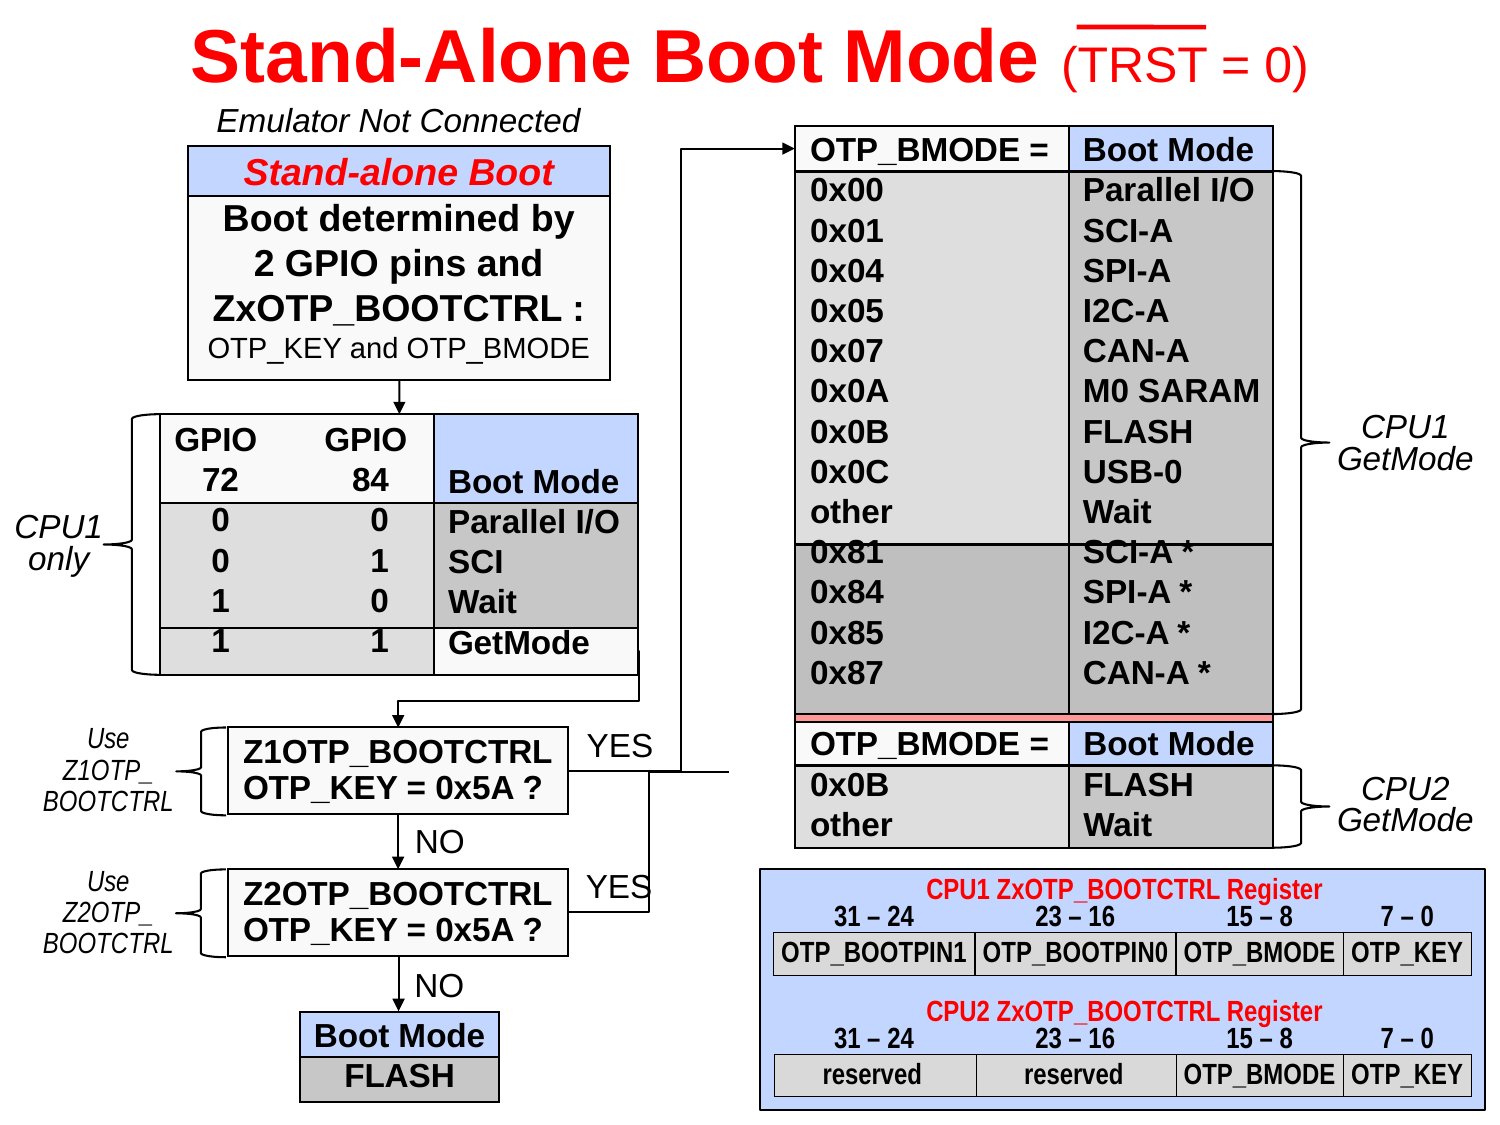

# Stand-Alone Boot Mode (TRST = 0)

Emulator Not Connected

OTP_BMODE =
0x00
0x01
0x04
0x05
0x07
0x0A
0x0B
0x0C
other
0x81
0x84
0x85
0x87
Boot Mode
Parallel I/O
SCI-A
SPI-A
I2C-A
CAN-A
M0 SARAM
FLASH
USB-0
Wait
SCI-A *
SPI-A *
I2C-A *
CAN-A *

Stand-alone Boot
Boot determined by
2 GPIO pins and
ZxOTP_BOOTCTRL :
OTP_KEY and OTP_BMODE

CPU1 GetMode

GPIO	GPIO
   72	   84
    0	     0
    0	     1
    1	     0
    1	     1
Boot Mode
Parallel I/O
SCI
Wait
GetMode

CPU1 only

Use
Z1OTP_
BOOTCTRL

OTP_BMODE =
0x0B
other
Boot Mode
FLASH
Wait
YES
Z1OTP_BOOTCTRL
OTP_KEY = 0x5A ?

CPU2 GetMode
NO
Use
Z2OTP_
BOOTCTRL
YES

CPU1 ZxOTP_BOOTCTRL Register
31 – 24
23 – 16
15 – 8
7 – 0
OTP_BOOTPIN1
OTP_BOOTPIN0
OTP_BMODE
OTP_KEY
CPU2 ZxOTP_BOOTCTRL Register
31 – 24
23 – 16
15 – 8
7 – 0
      reserved
      reserved
OTP_BMODE
OTP_KEY
Z2OTP_BOOTCTRL
OTP_KEY = 0x5A ?

NO

Boot Mode
FLASH